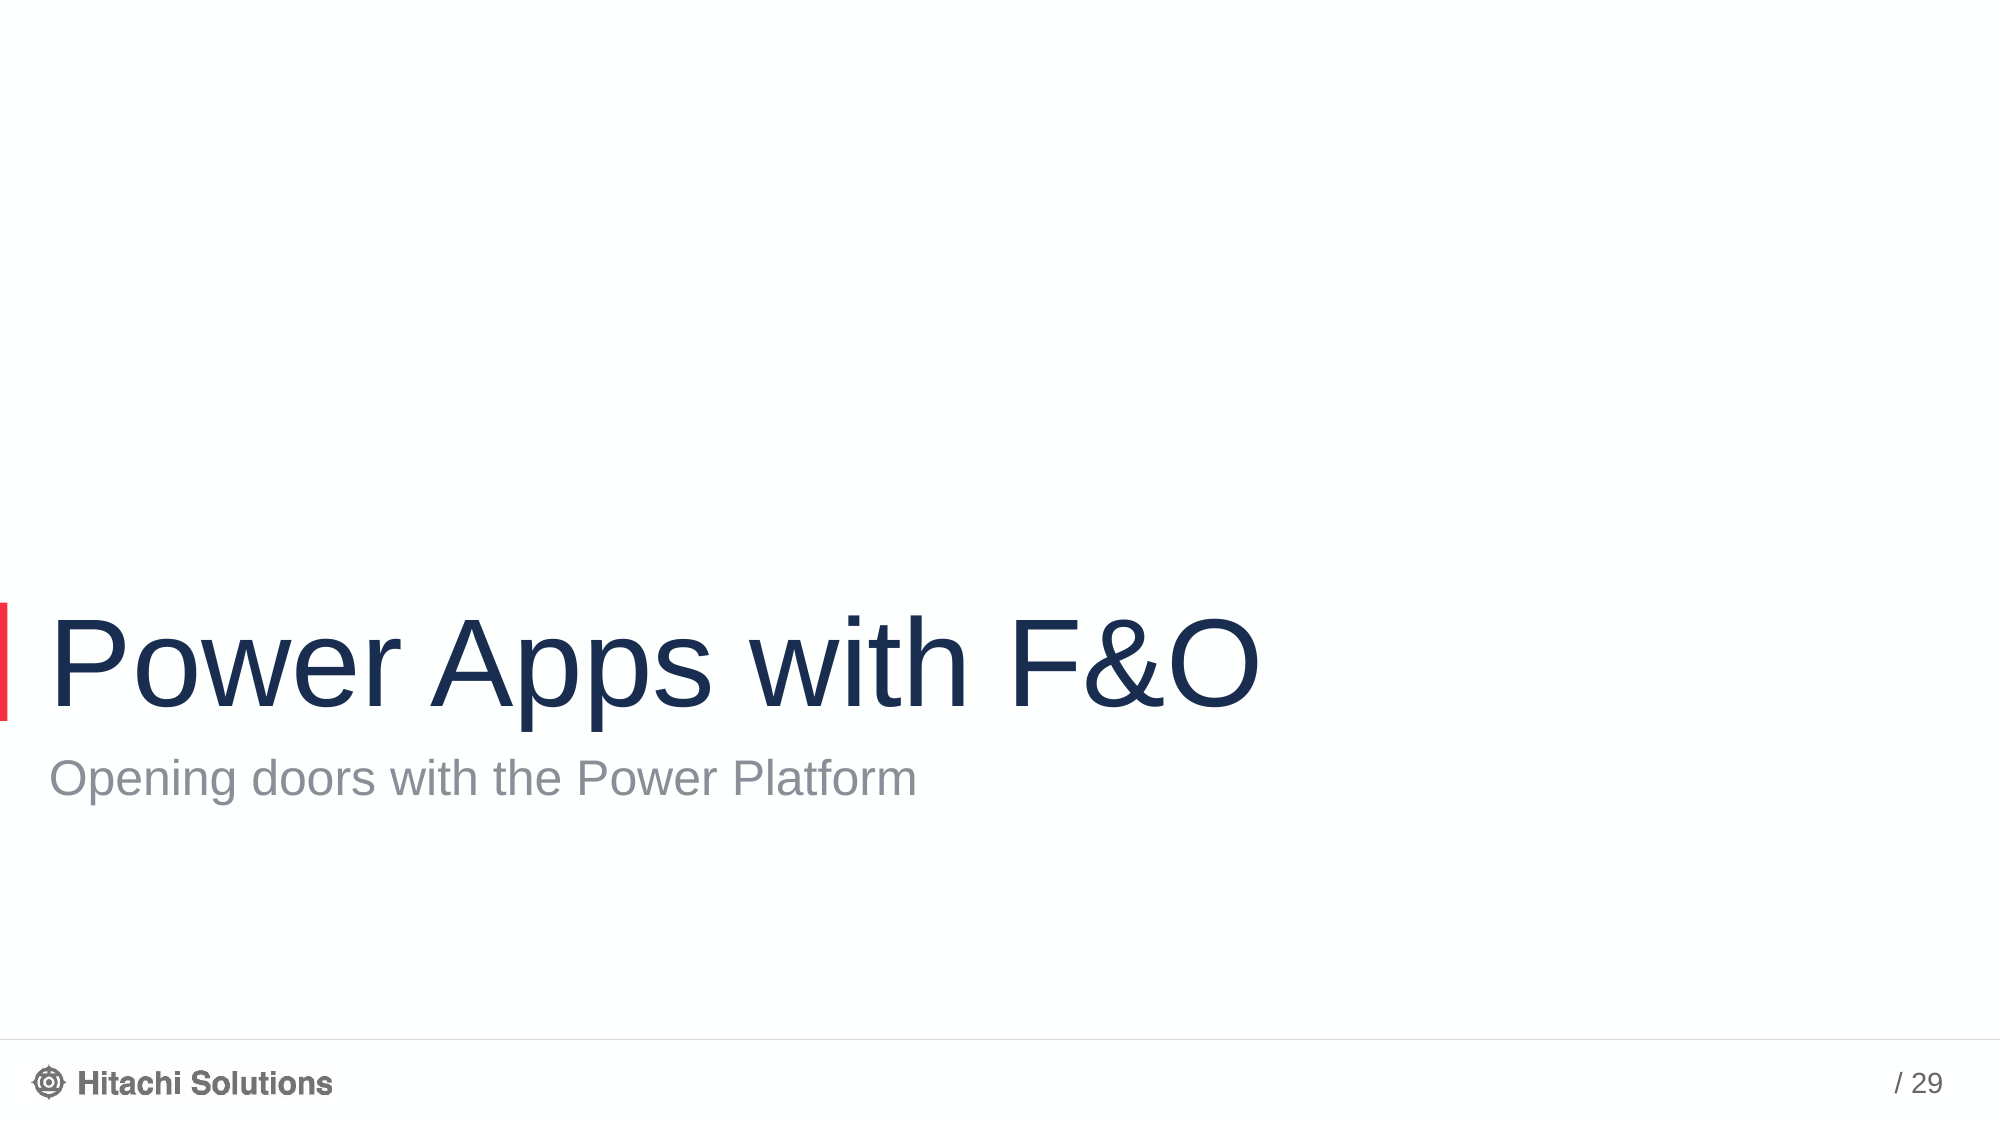

# Power Apps with F&O
Opening doors with the Power Platform ​